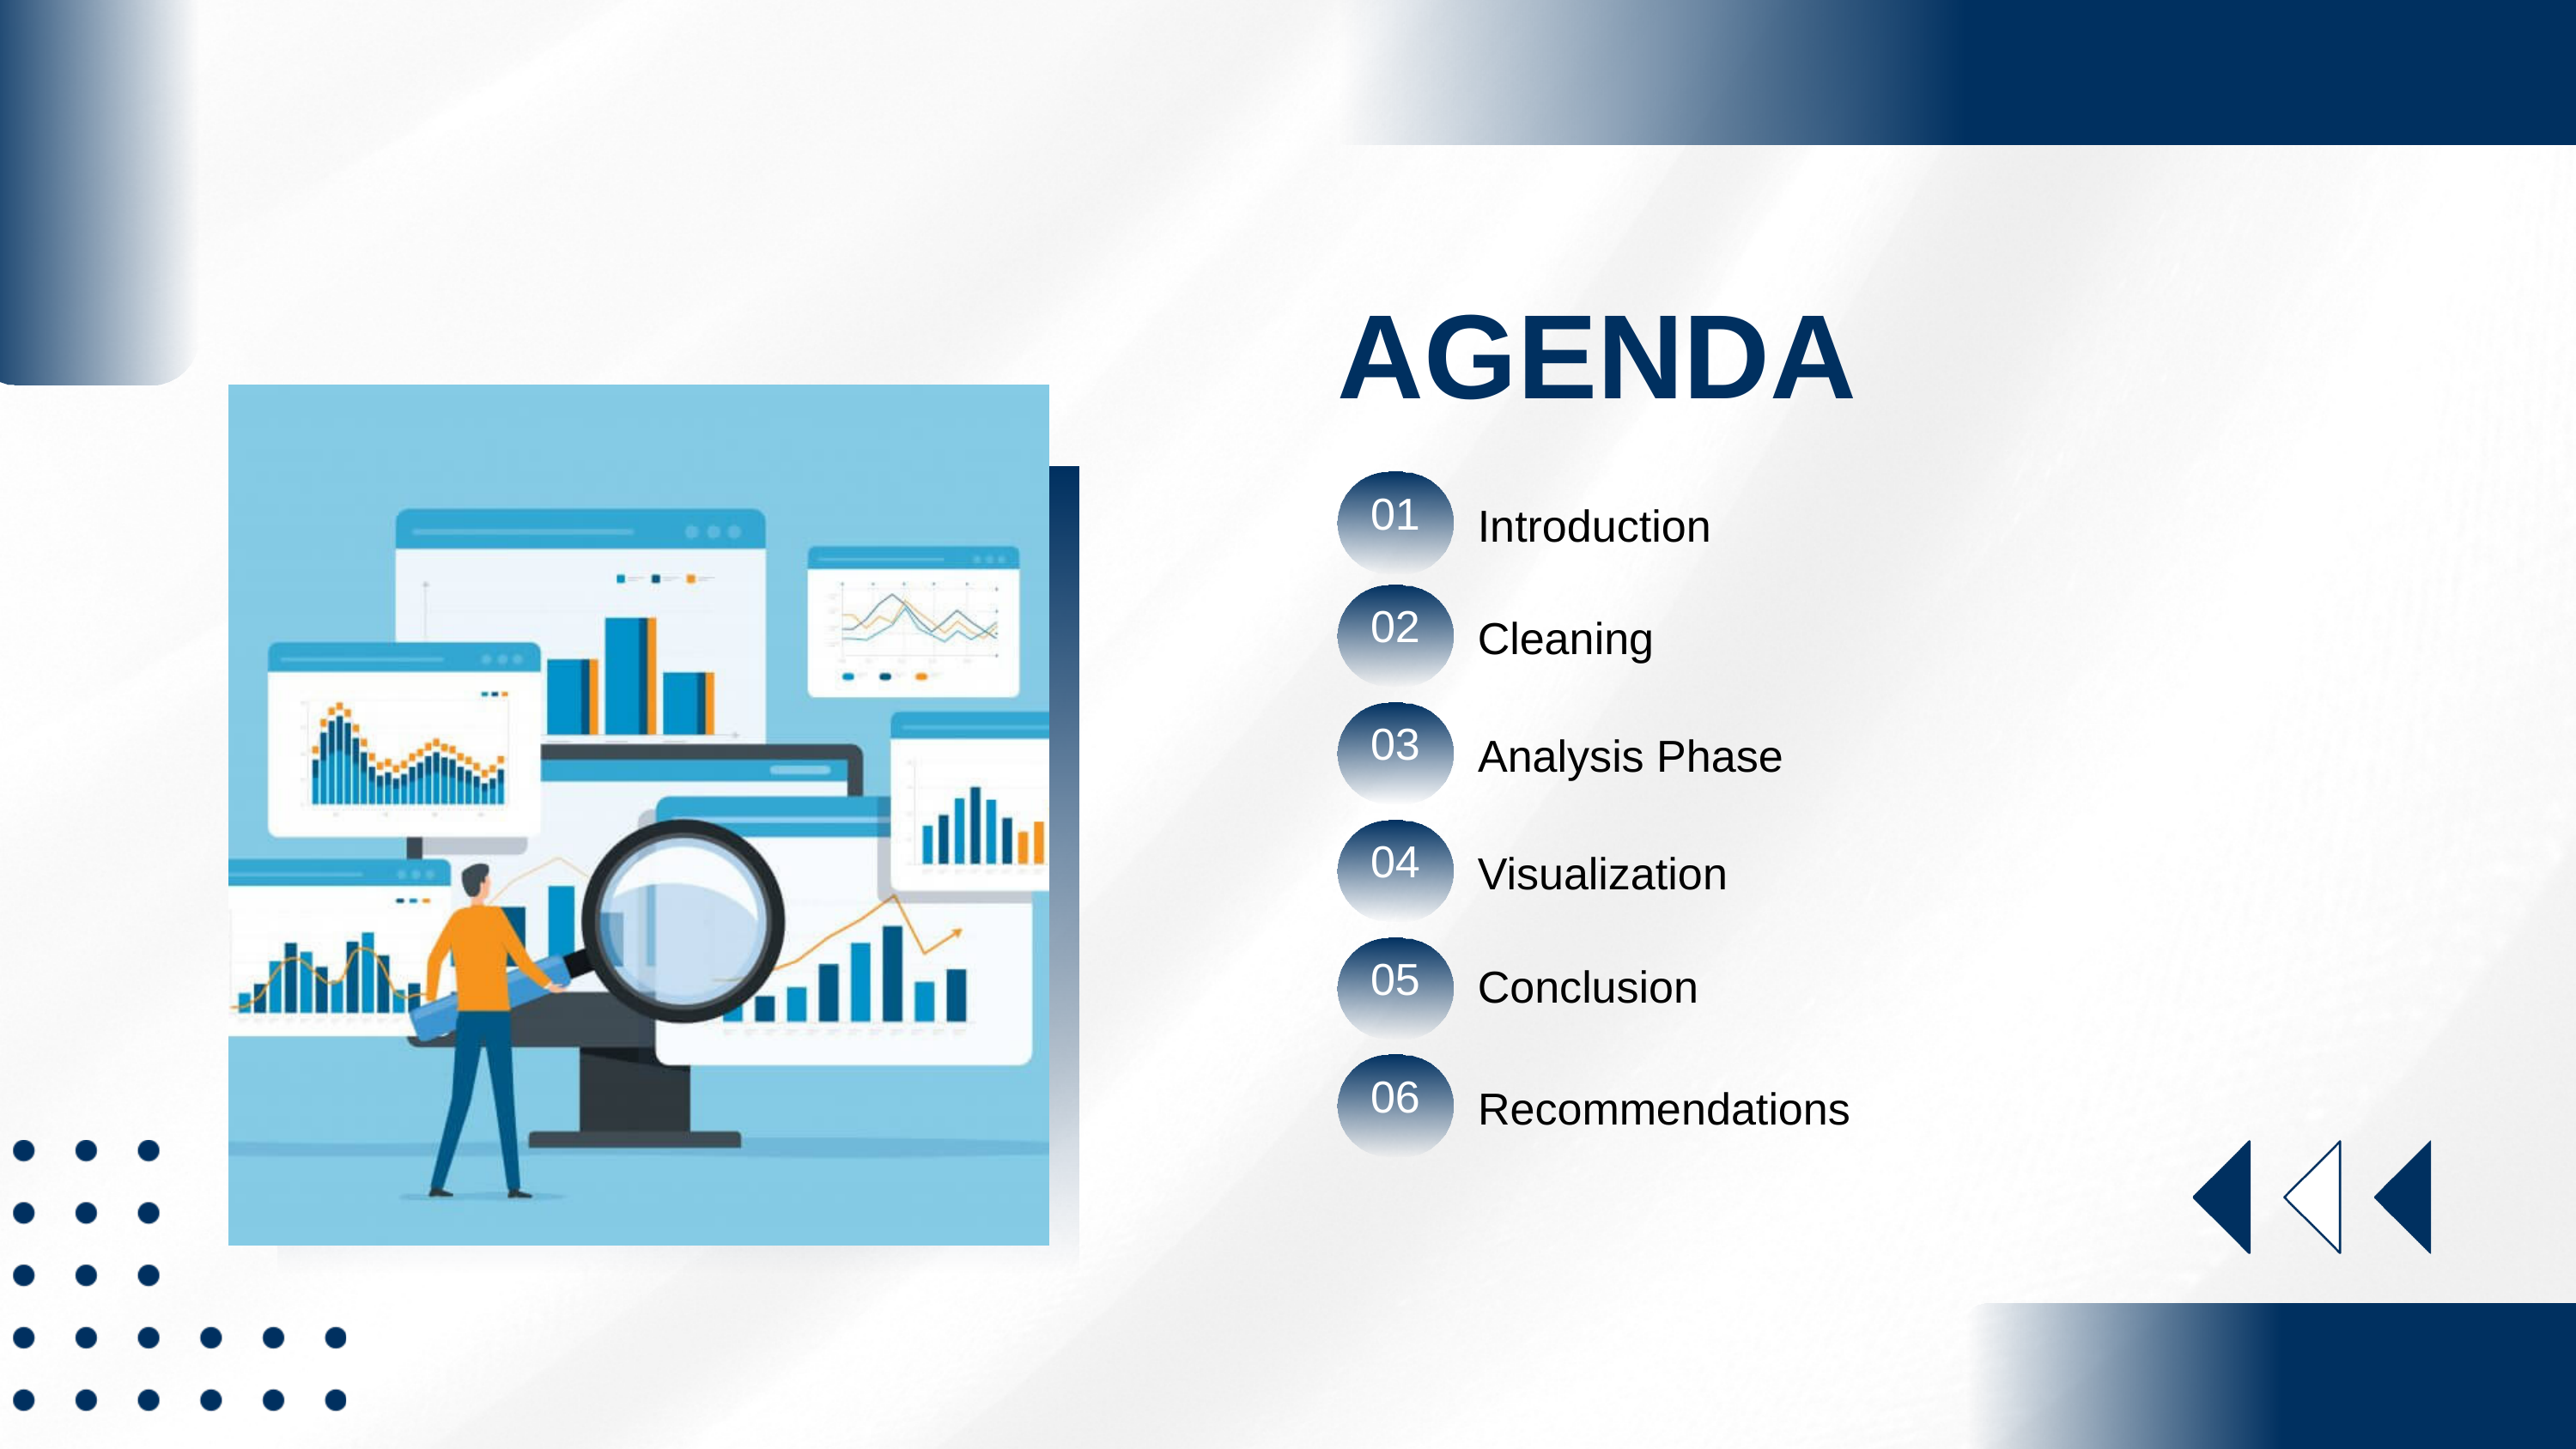

AGENDA

01
Introduction

02
Cleaning

03
Analysis Phase

04
Visualization

05
Conclusion

06
Recommendations